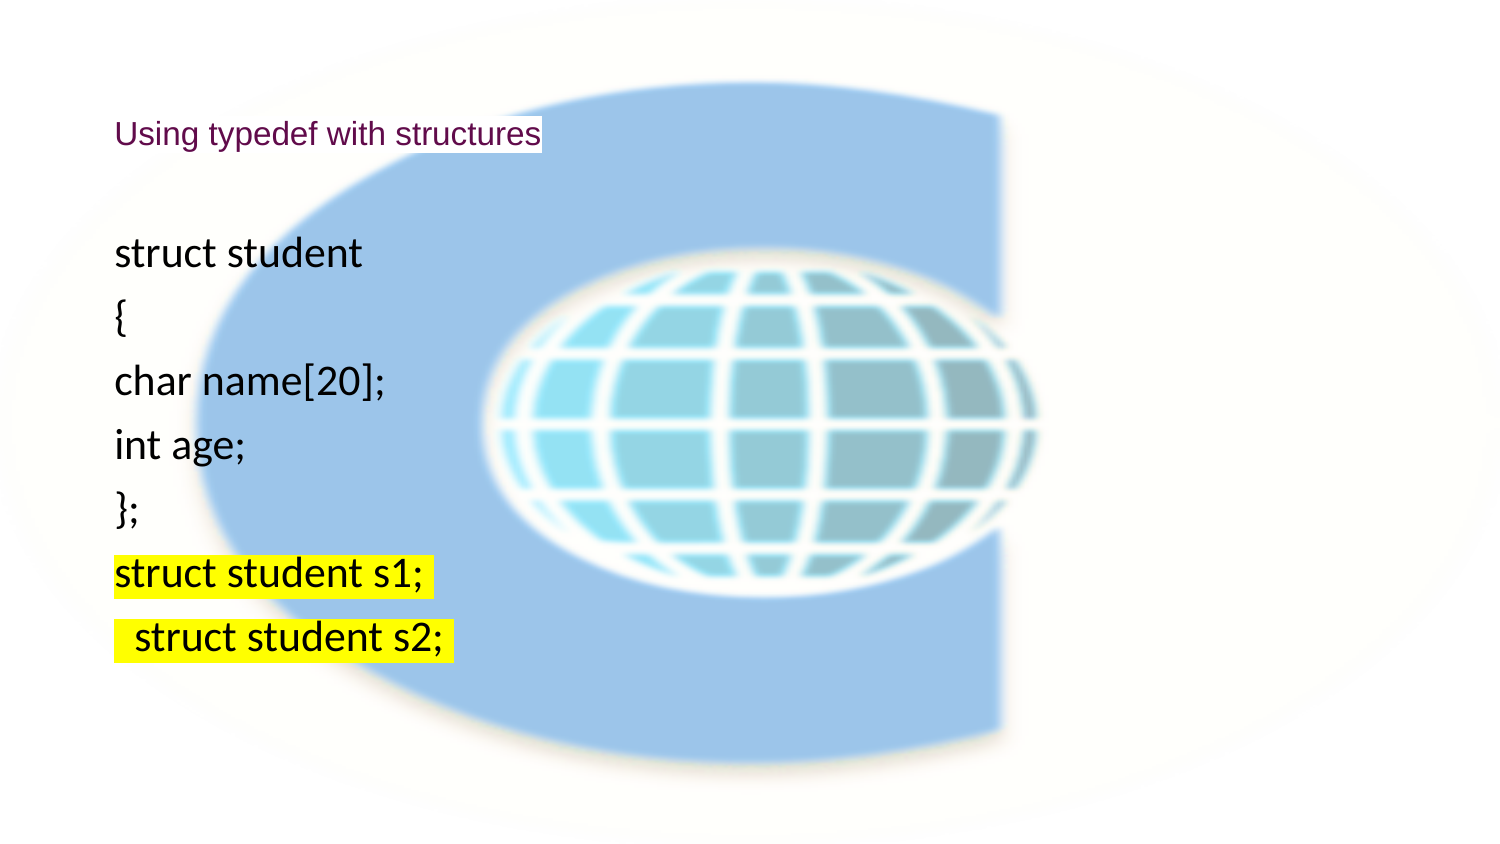

# Using typedef with structures
struct student
{
char name[20];
int age;
};
struct student s1;
  struct student s2;